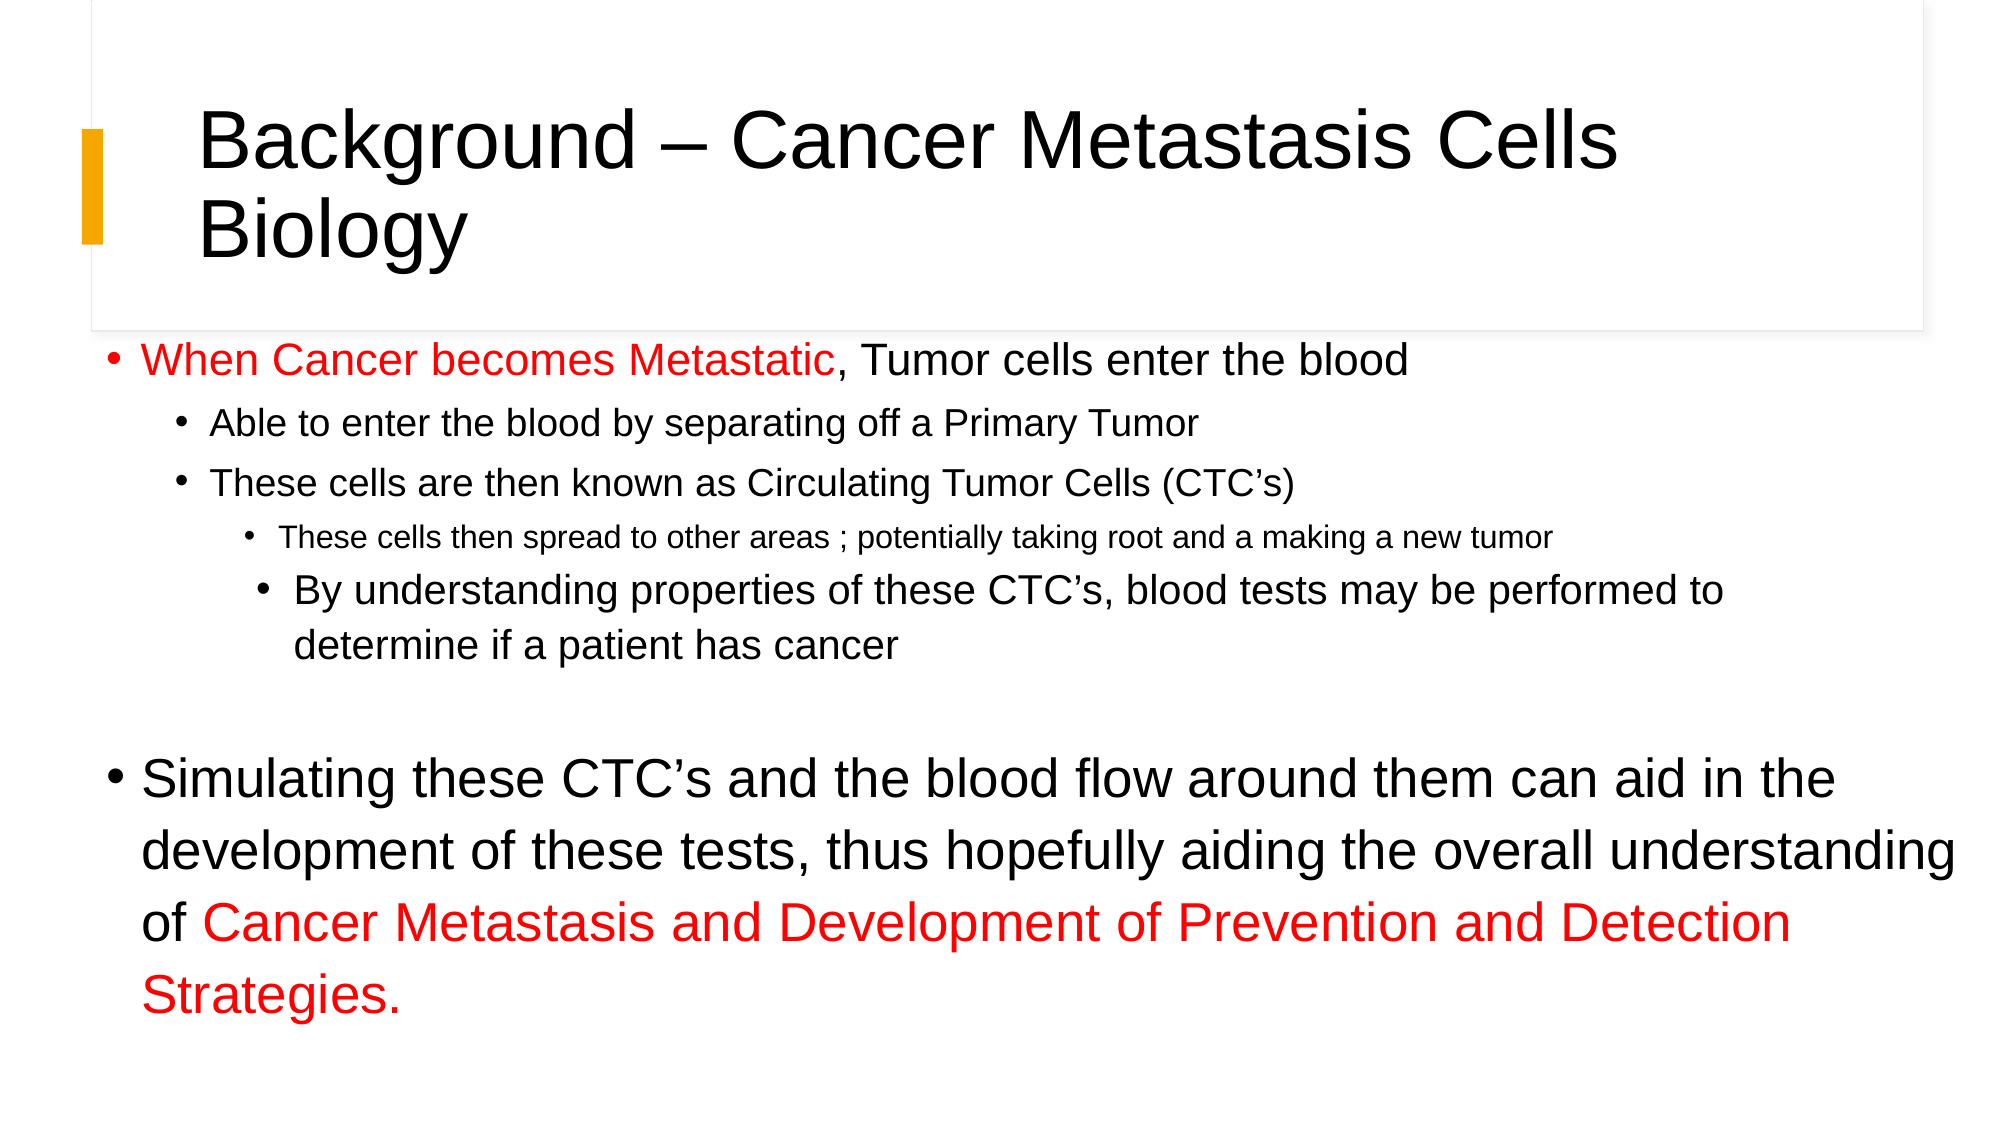

# Background – Cancer Metastasis Cells Biology
When Cancer becomes Metastatic, Tumor cells enter the blood
Able to enter the blood by separating off a Primary Tumor
These cells are then known as Circulating Tumor Cells (CTC’s)
These cells then spread to other areas ; potentially taking root and a making a new tumor

By understanding properties of these CTC’s, blood tests may be performed to determine if a patient has cancer
Simulating these CTC’s and the blood flow around them can aid in the development of these tests, thus hopefully aiding the overall understanding of Cancer Metastasis and Development of Prevention and Detection Strategies.